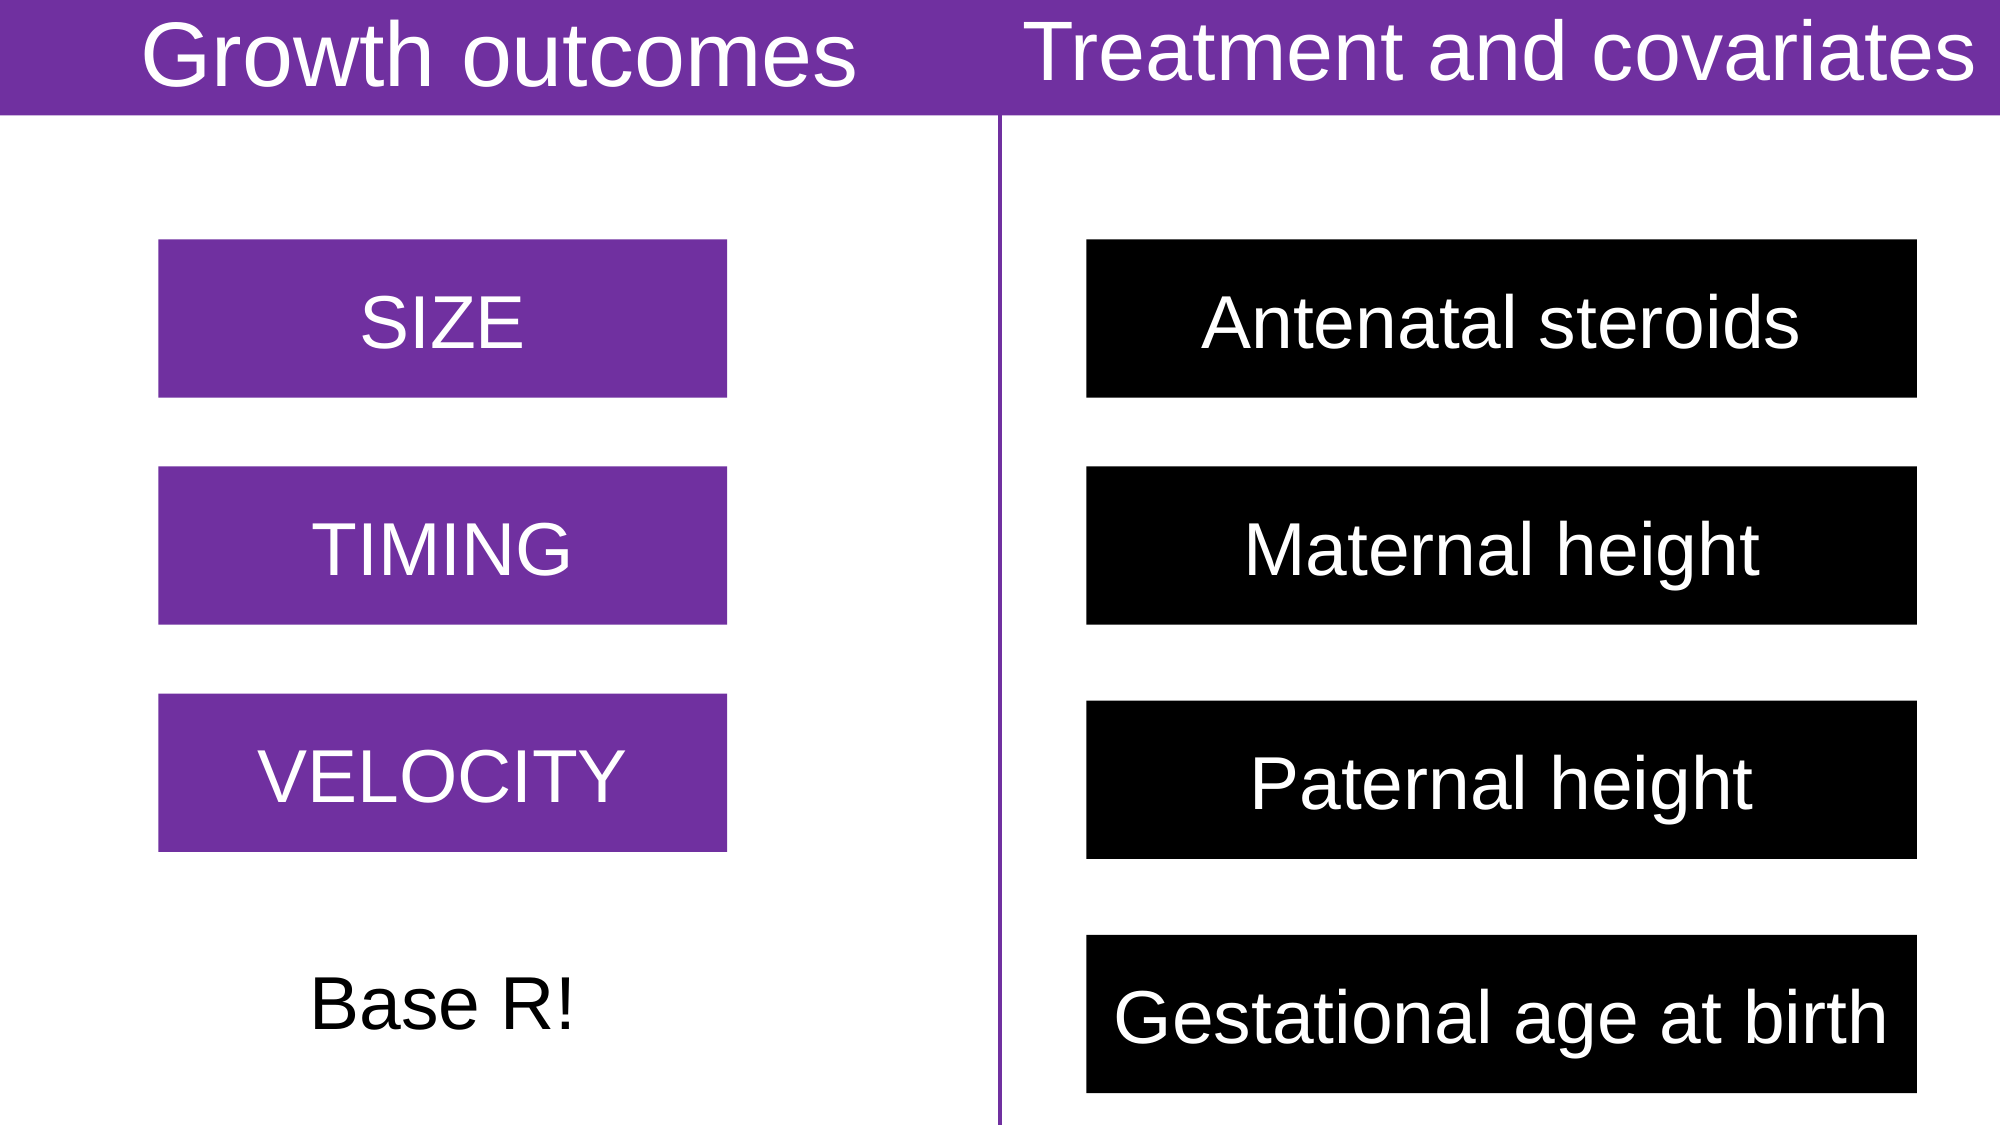

Growth outcomes
Treatment and covariates
SIZE
Antenatal steroids
Maternal height
TIMING
VELOCITY
Paternal height
Base R!
Gestational age at birth